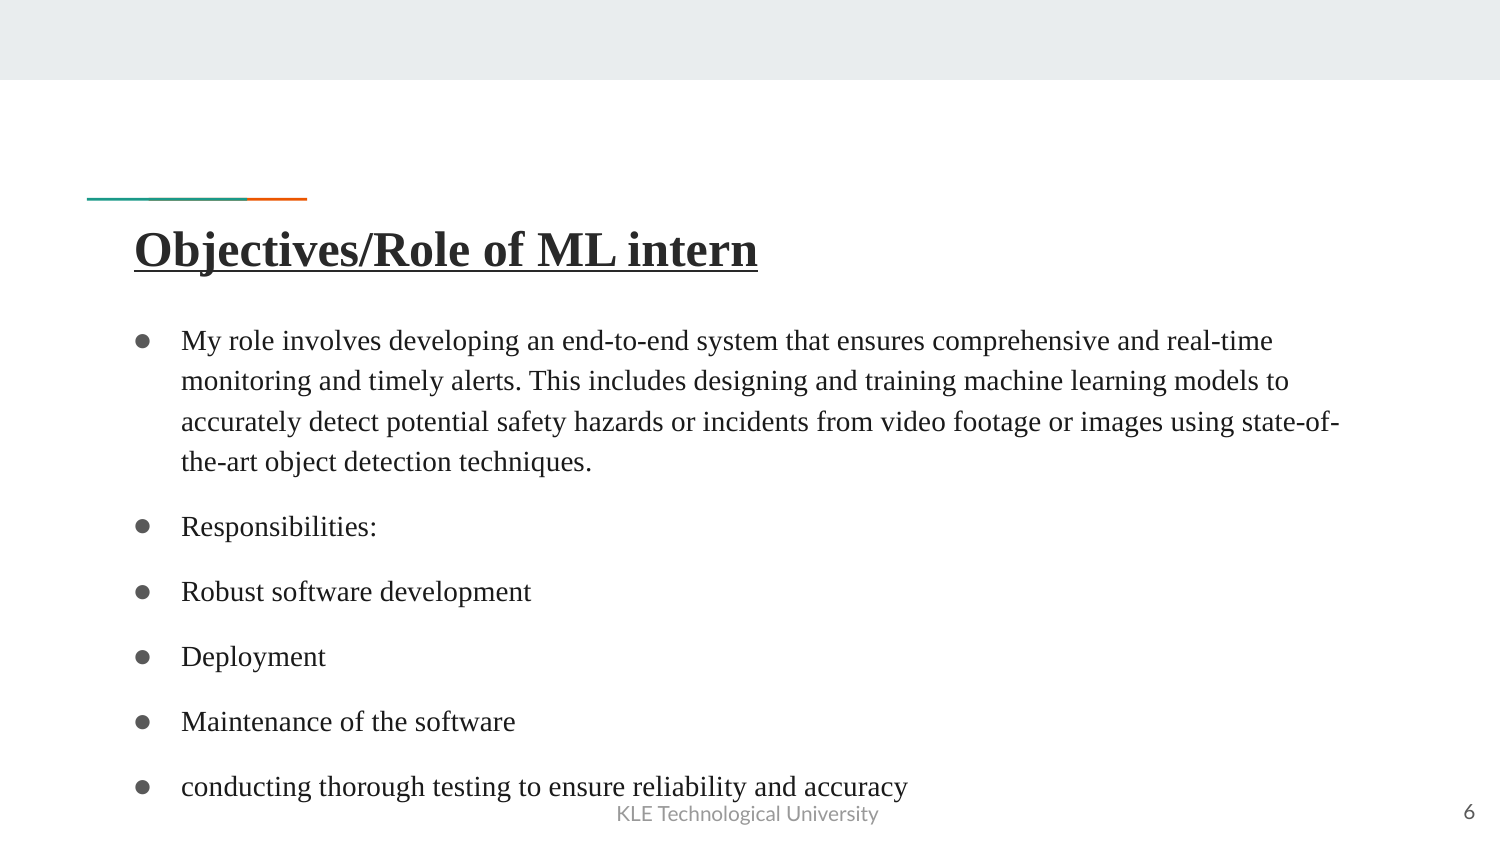

# Objectives/Role of ML intern
My role involves developing an end-to-end system that ensures comprehensive and real-time monitoring and timely alerts. This includes designing and training machine learning models to accurately detect potential safety hazards or incidents from video footage or images using state-of-the-art object detection techniques.
Responsibilities:
Robust software development
Deployment
Maintenance of the software
conducting thorough testing to ensure reliability and accuracy

6
KLE Technological University